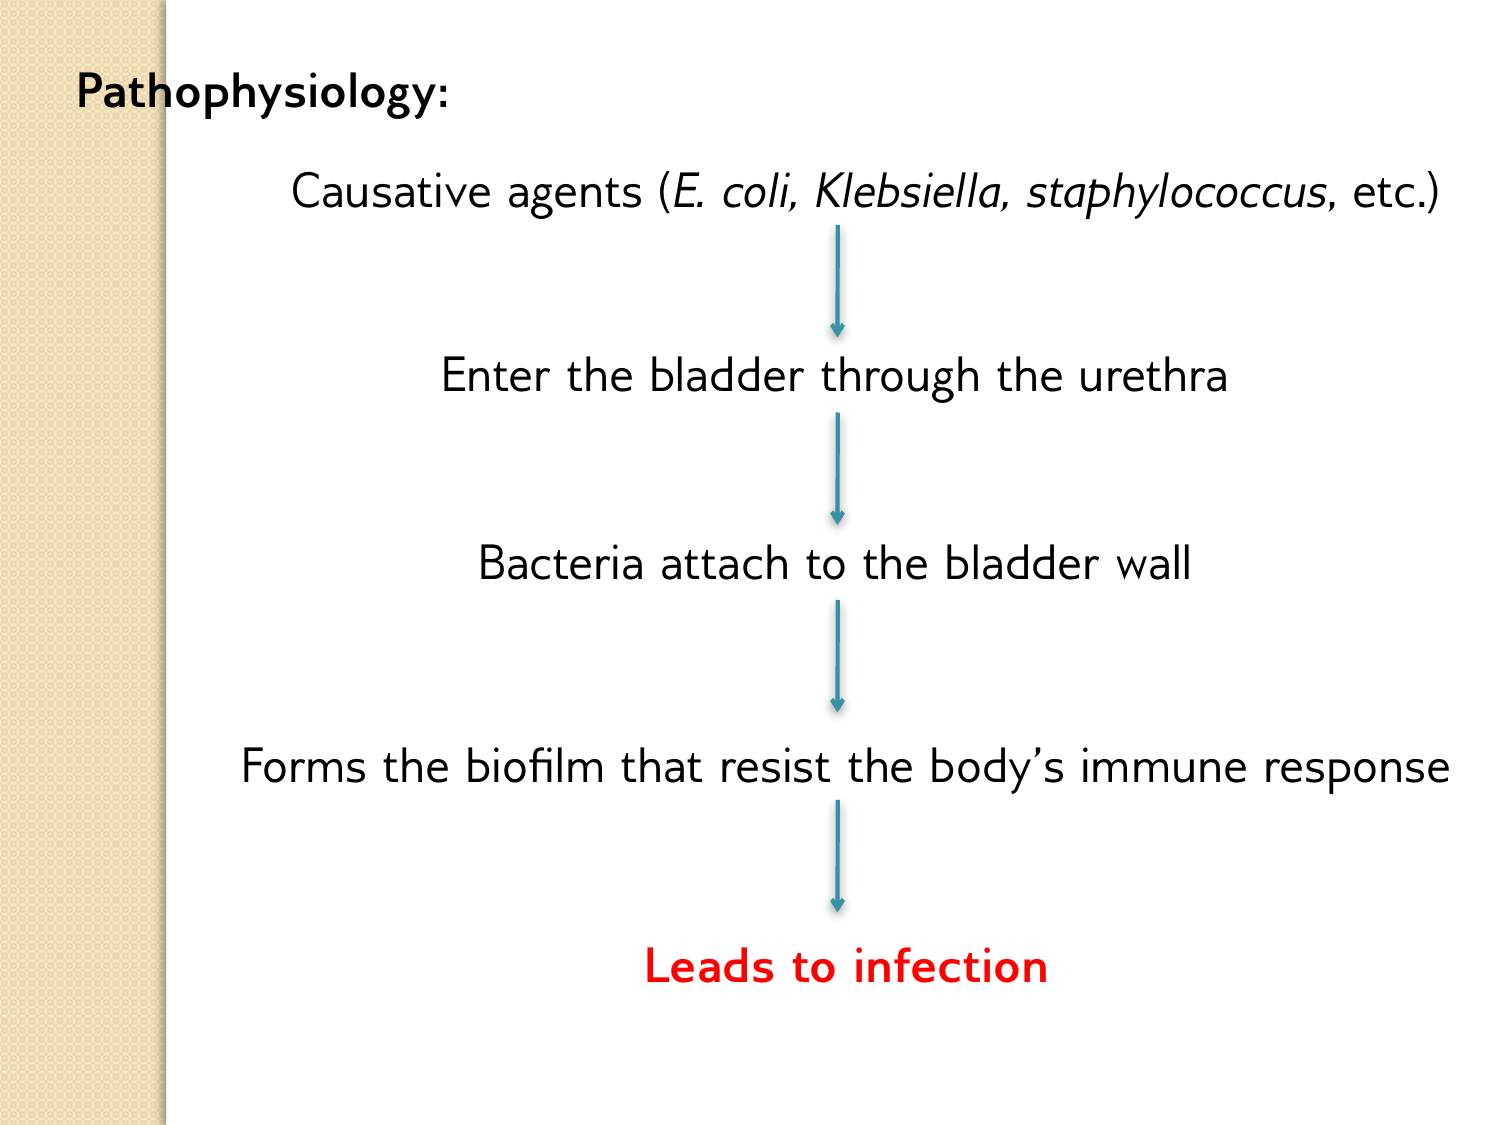

Pathophysiology:
Causative agents (E. coli, Klebsiella, staphylococcus, etc.)
Enter the bladder through the urethra
Bacteria attach to the bladder wall
Forms the biofilm that resist the body’s immune response
Leads to infection